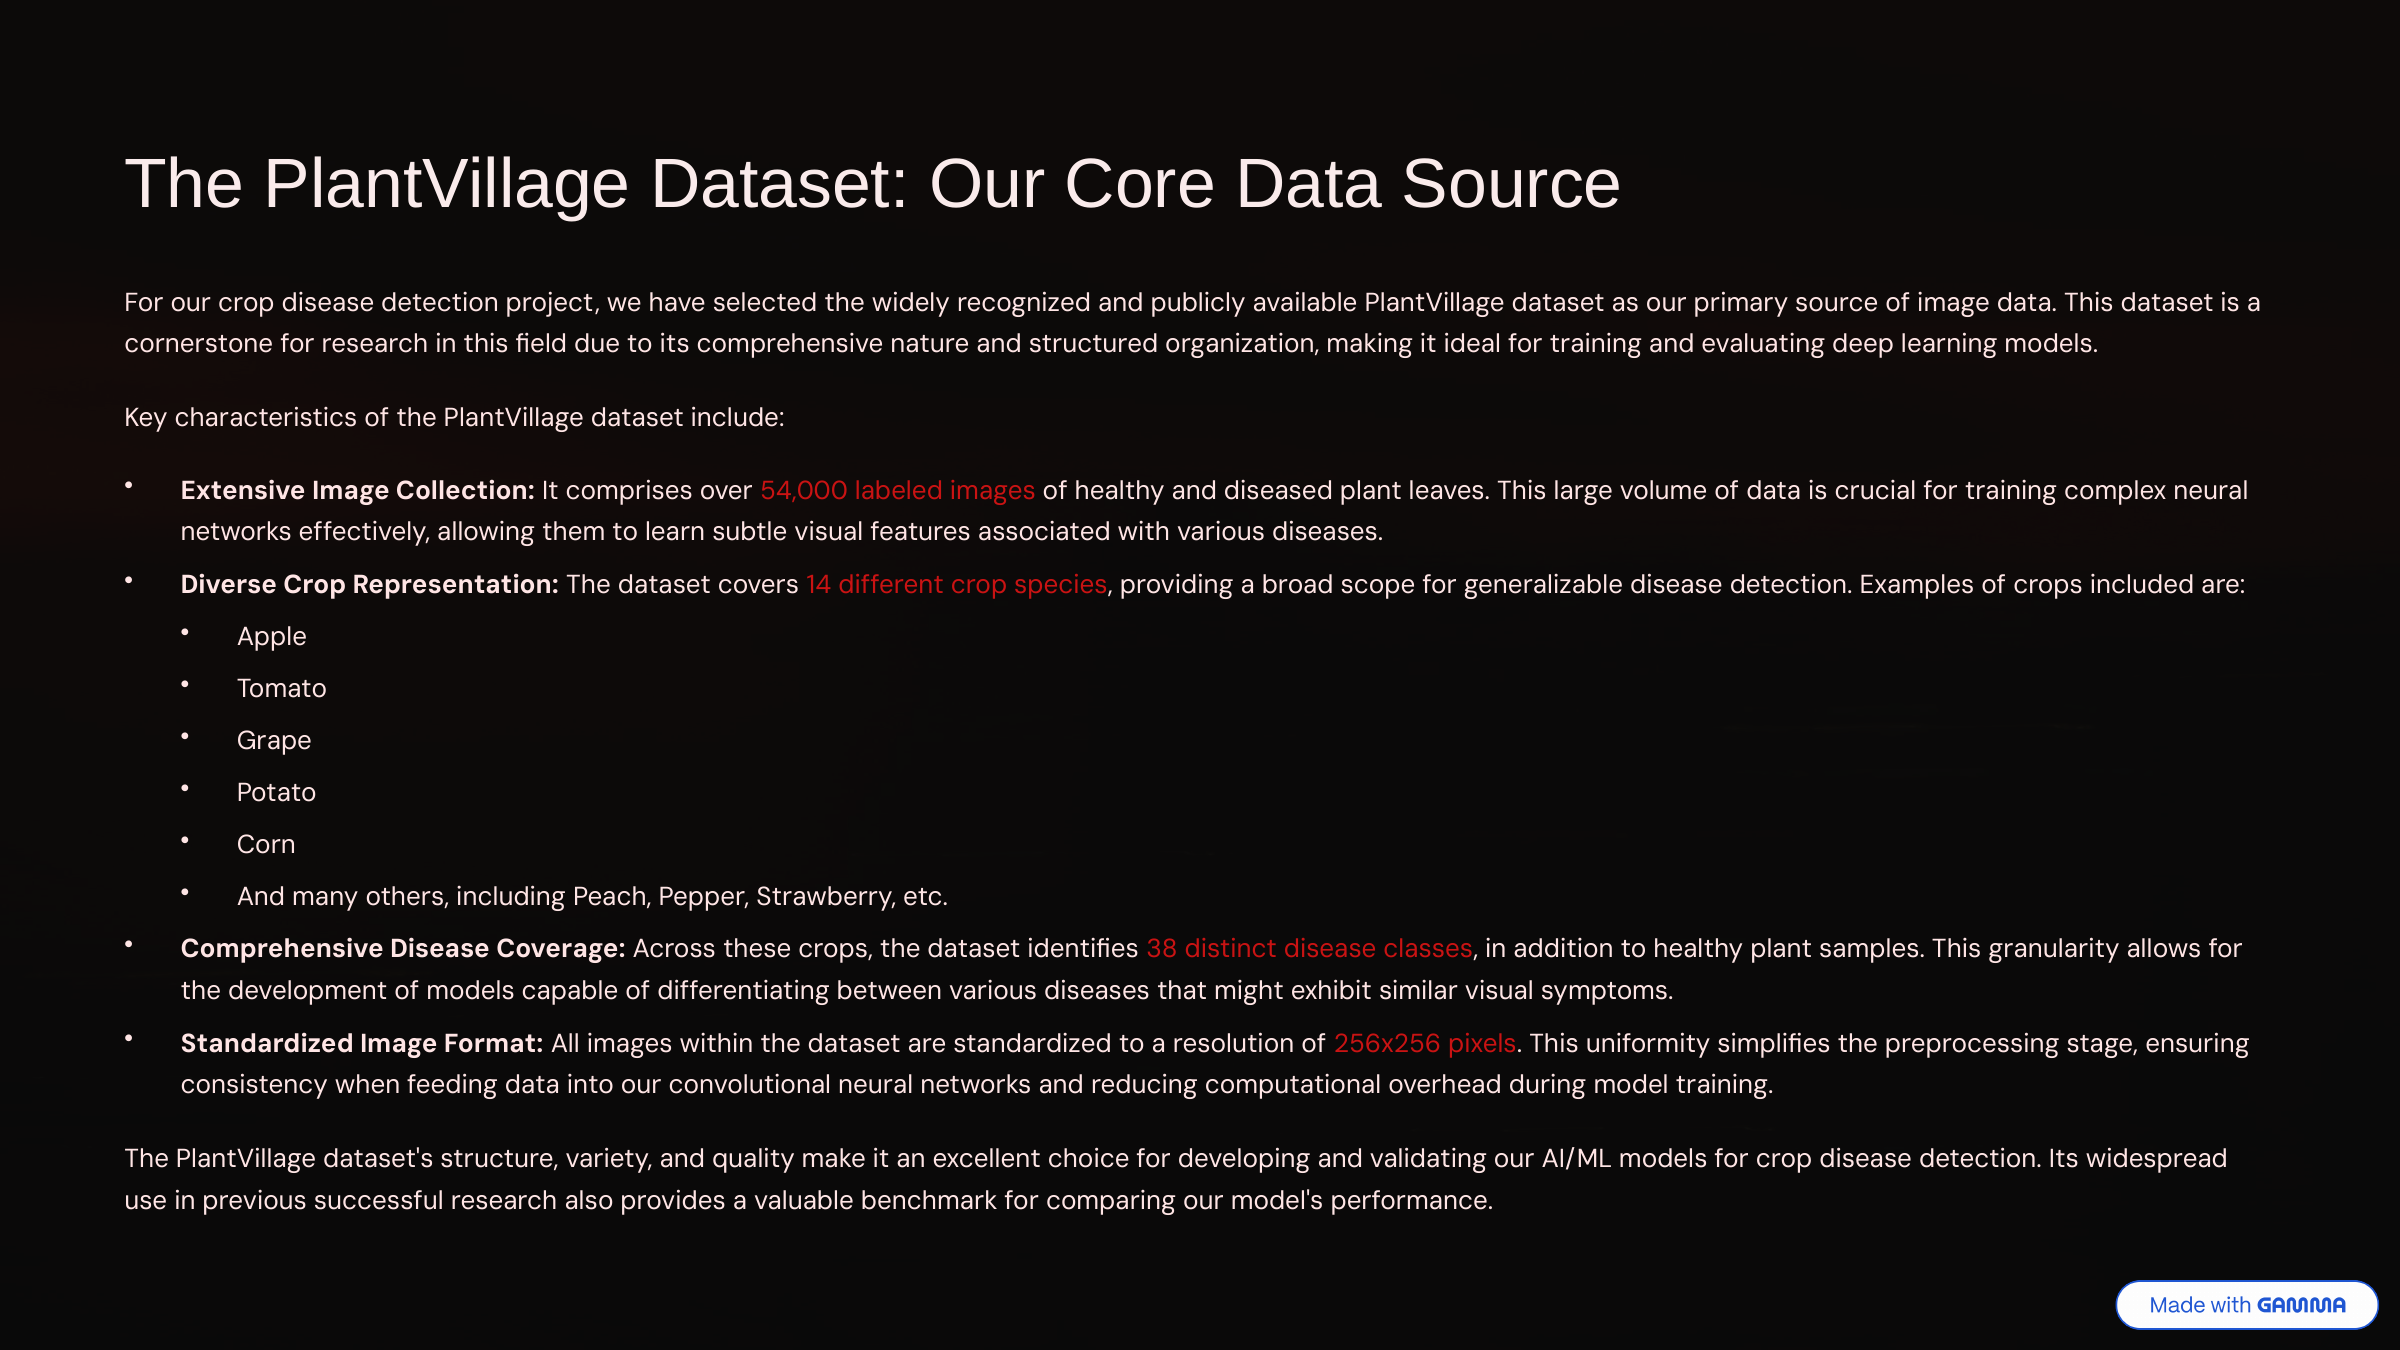

The PlantVillage Dataset: Our Core Data Source
For our crop disease detection project, we have selected the widely recognized and publicly available PlantVillage dataset as our primary source of image data. This dataset is a cornerstone for research in this field due to its comprehensive nature and structured organization, making it ideal for training and evaluating deep learning models.
Key characteristics of the PlantVillage dataset include:
Extensive Image Collection: It comprises over 54,000 labeled images of healthy and diseased plant leaves. This large volume of data is crucial for training complex neural networks effectively, allowing them to learn subtle visual features associated with various diseases.
Diverse Crop Representation: The dataset covers 14 different crop species, providing a broad scope for generalizable disease detection. Examples of crops included are:
Apple
Tomato
Grape
Potato
Corn
And many others, including Peach, Pepper, Strawberry, etc.
Comprehensive Disease Coverage: Across these crops, the dataset identifies 38 distinct disease classes, in addition to healthy plant samples. This granularity allows for the development of models capable of differentiating between various diseases that might exhibit similar visual symptoms.
Standardized Image Format: All images within the dataset are standardized to a resolution of 256x256 pixels. This uniformity simplifies the preprocessing stage, ensuring consistency when feeding data into our convolutional neural networks and reducing computational overhead during model training.
The PlantVillage dataset's structure, variety, and quality make it an excellent choice for developing and validating our AI/ML models for crop disease detection. Its widespread use in previous successful research also provides a valuable benchmark for comparing our model's performance.